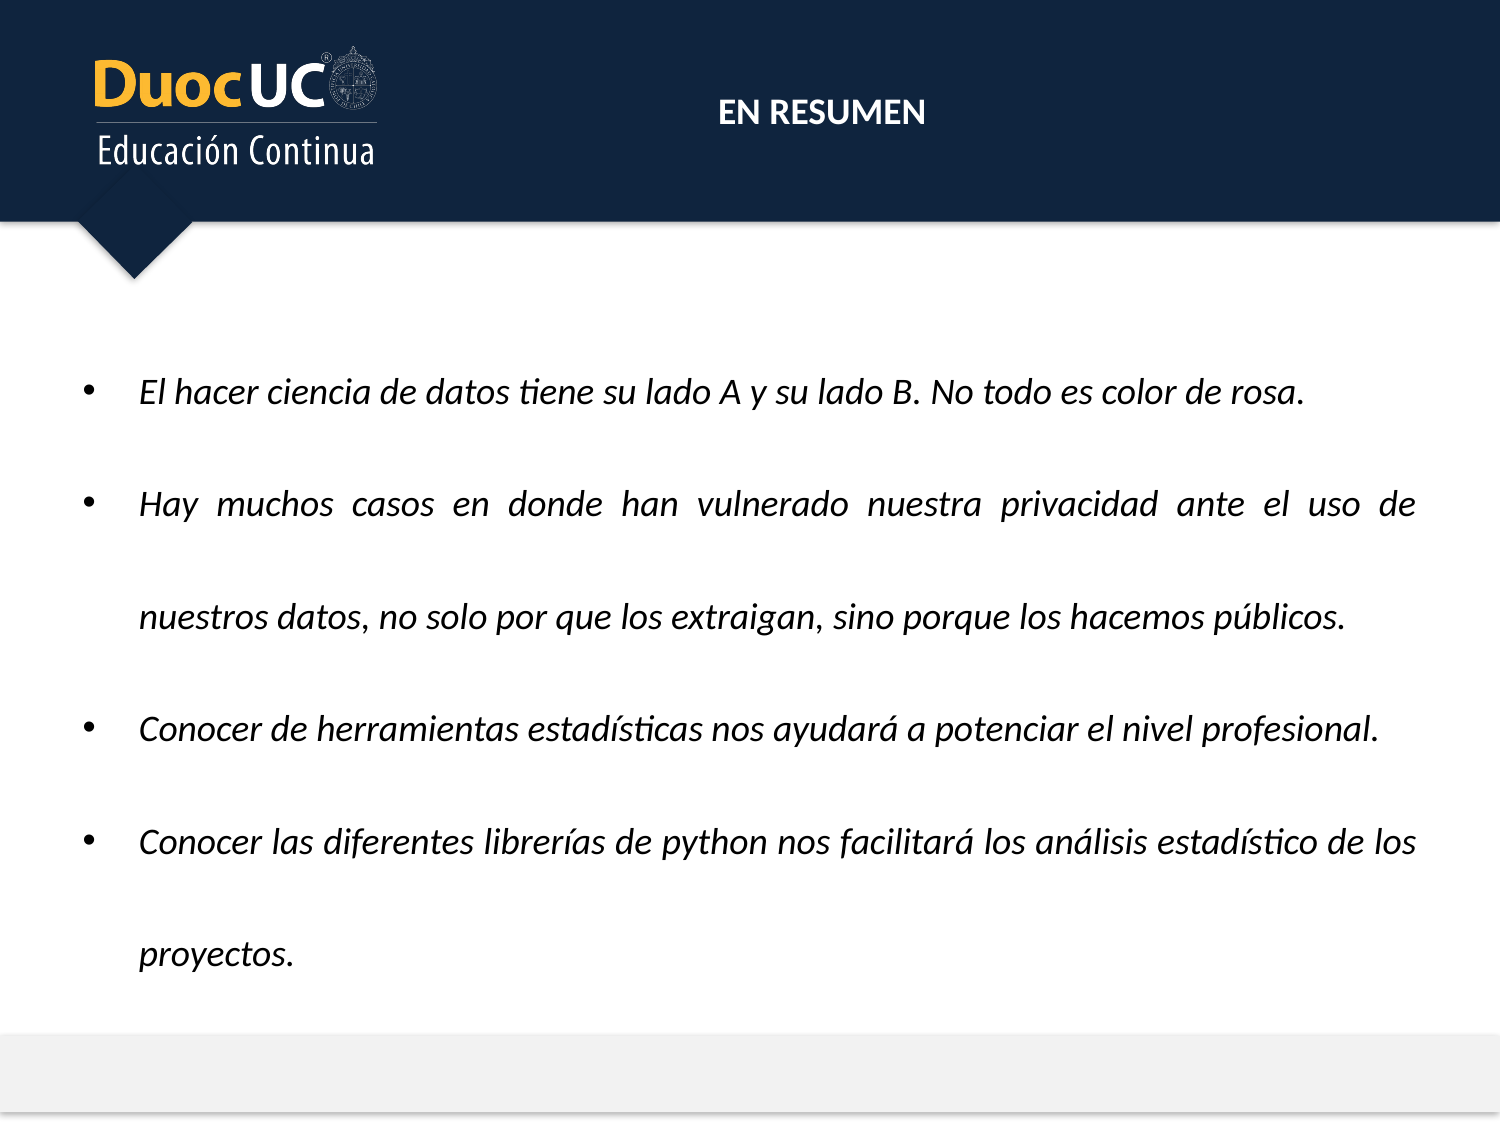

EN RESUMEN
El hacer ciencia de datos tiene su lado A y su lado B. No todo es color de rosa.
Hay muchos casos en donde han vulnerado nuestra privacidad ante el uso de nuestros datos, no solo por que los extraigan, sino porque los hacemos públicos.
Conocer de herramientas estadísticas nos ayudará a potenciar el nivel profesional.
Conocer las diferentes librerías de python nos facilitará los análisis estadístico de los proyectos.